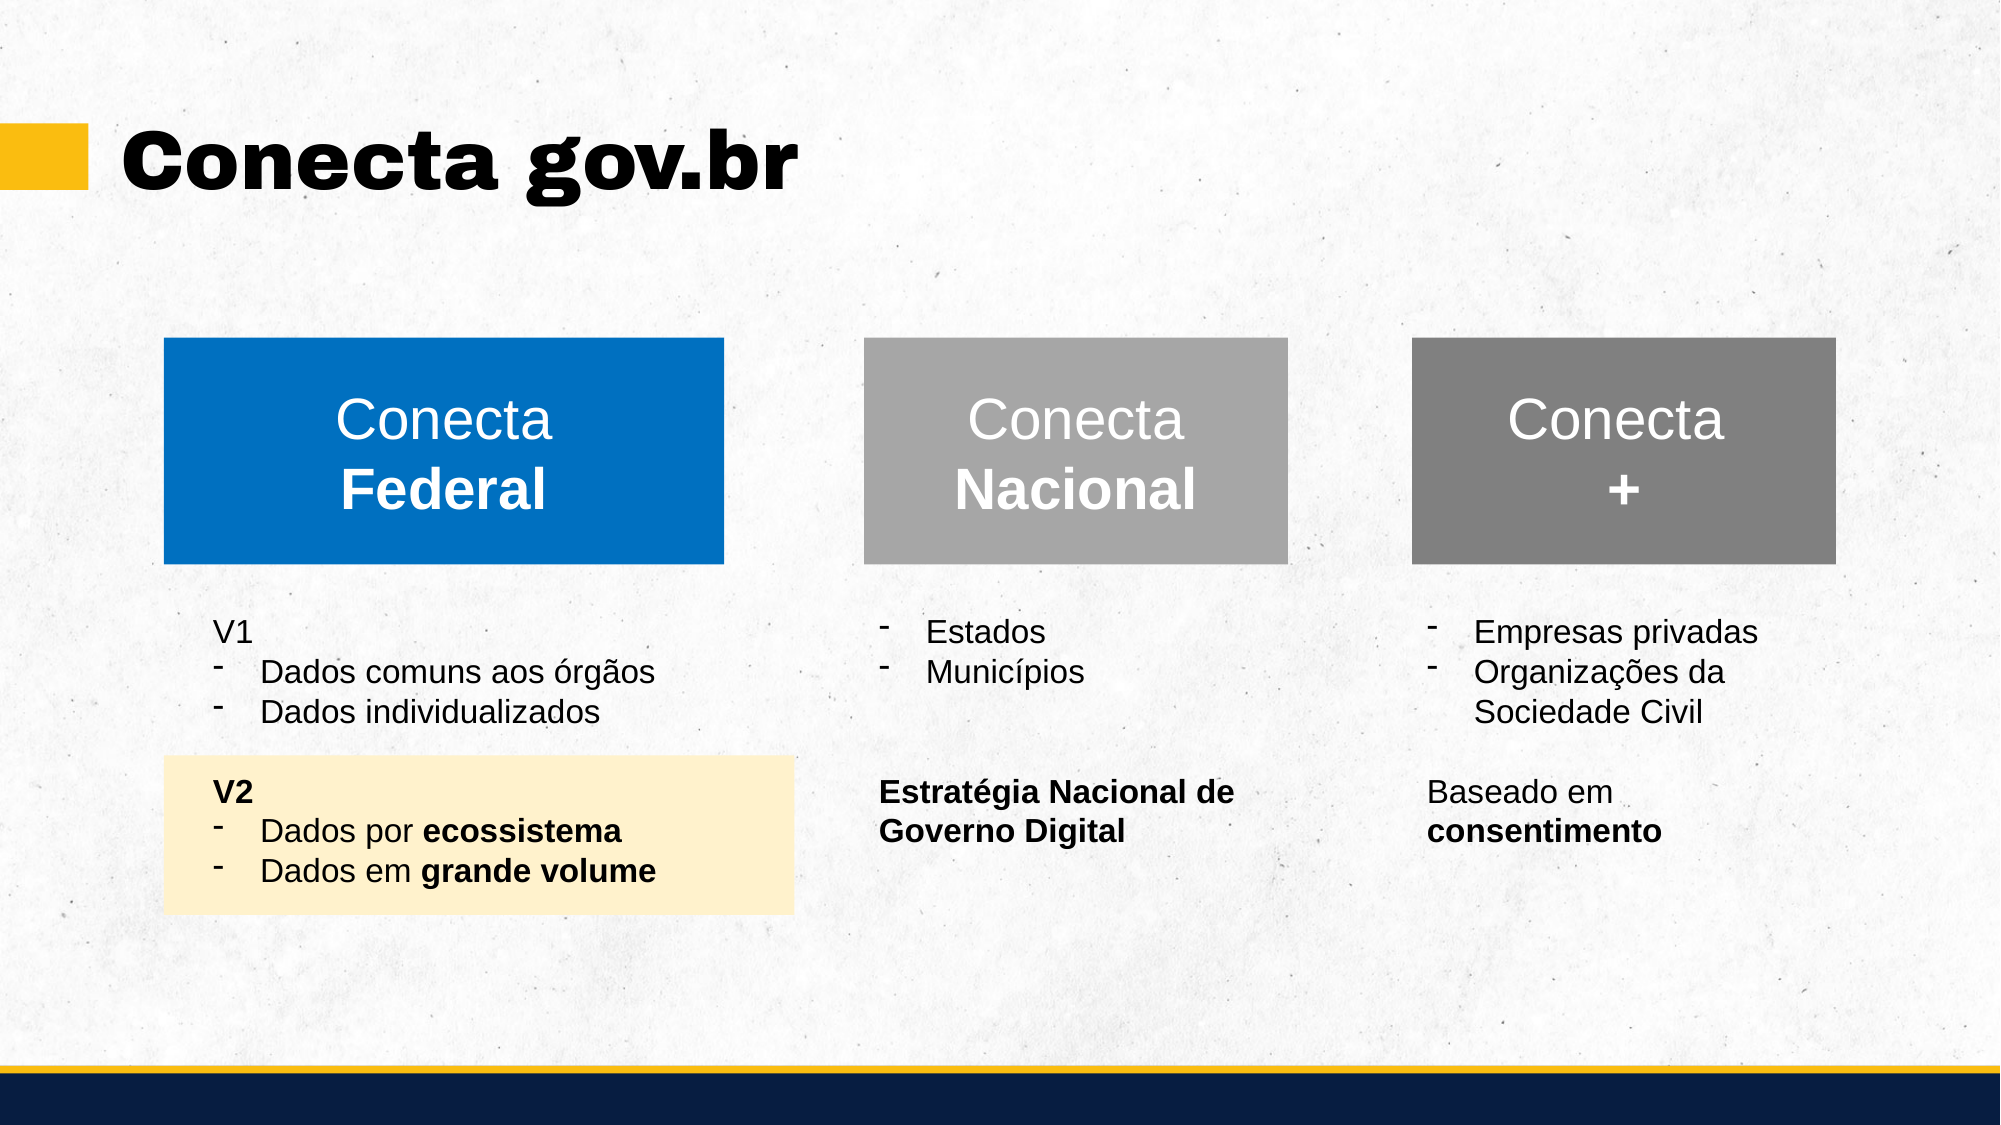

Conecta gov.br
Conecta
Federal
V1
Dados comuns aos órgãos
Dados individualizados

V2
Dados por ecossistema
Dados em grande volume

Conecta
Nacional
Estados
Municípios

Estratégia Nacional de Governo Digital
Conecta
+
Empresas privadas
Organizações da Sociedade Civil

Baseado em consentimento